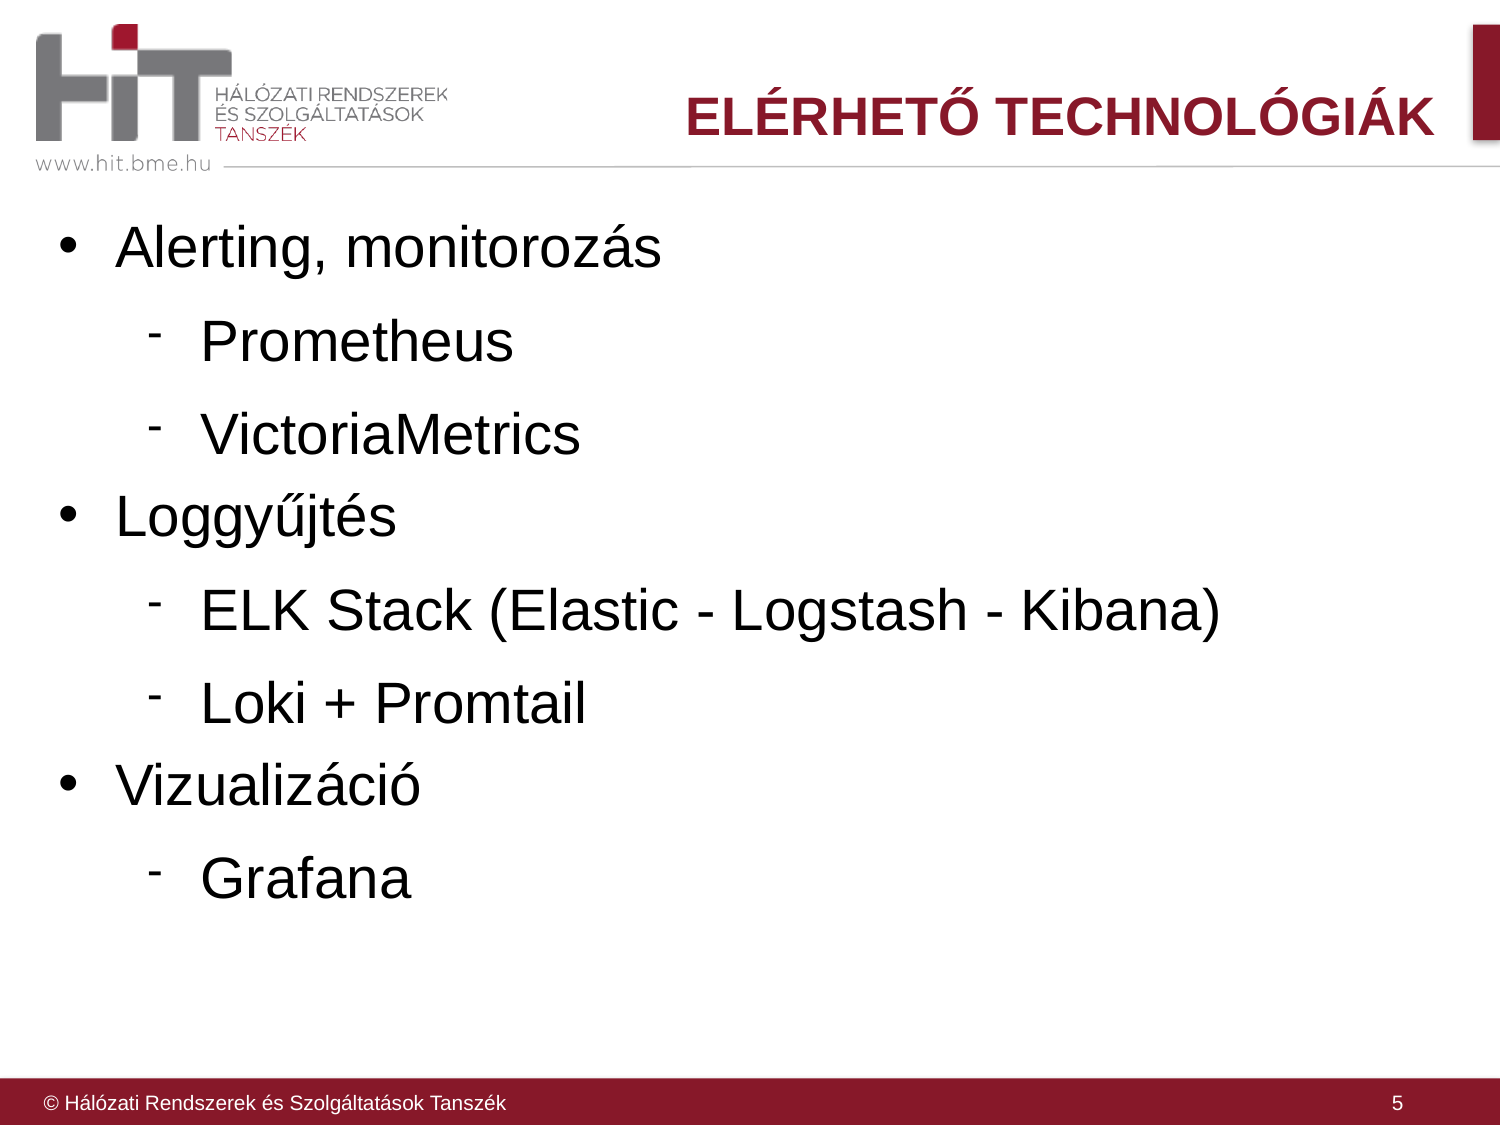

# Elérhető Technológiák
Alerting, monitorozás
Prometheus
VictoriaMetrics
Loggyűjtés
ELK Stack (Elastic - Logstash - Kibana)
Loki + Promtail
Vizualizáció
Grafana